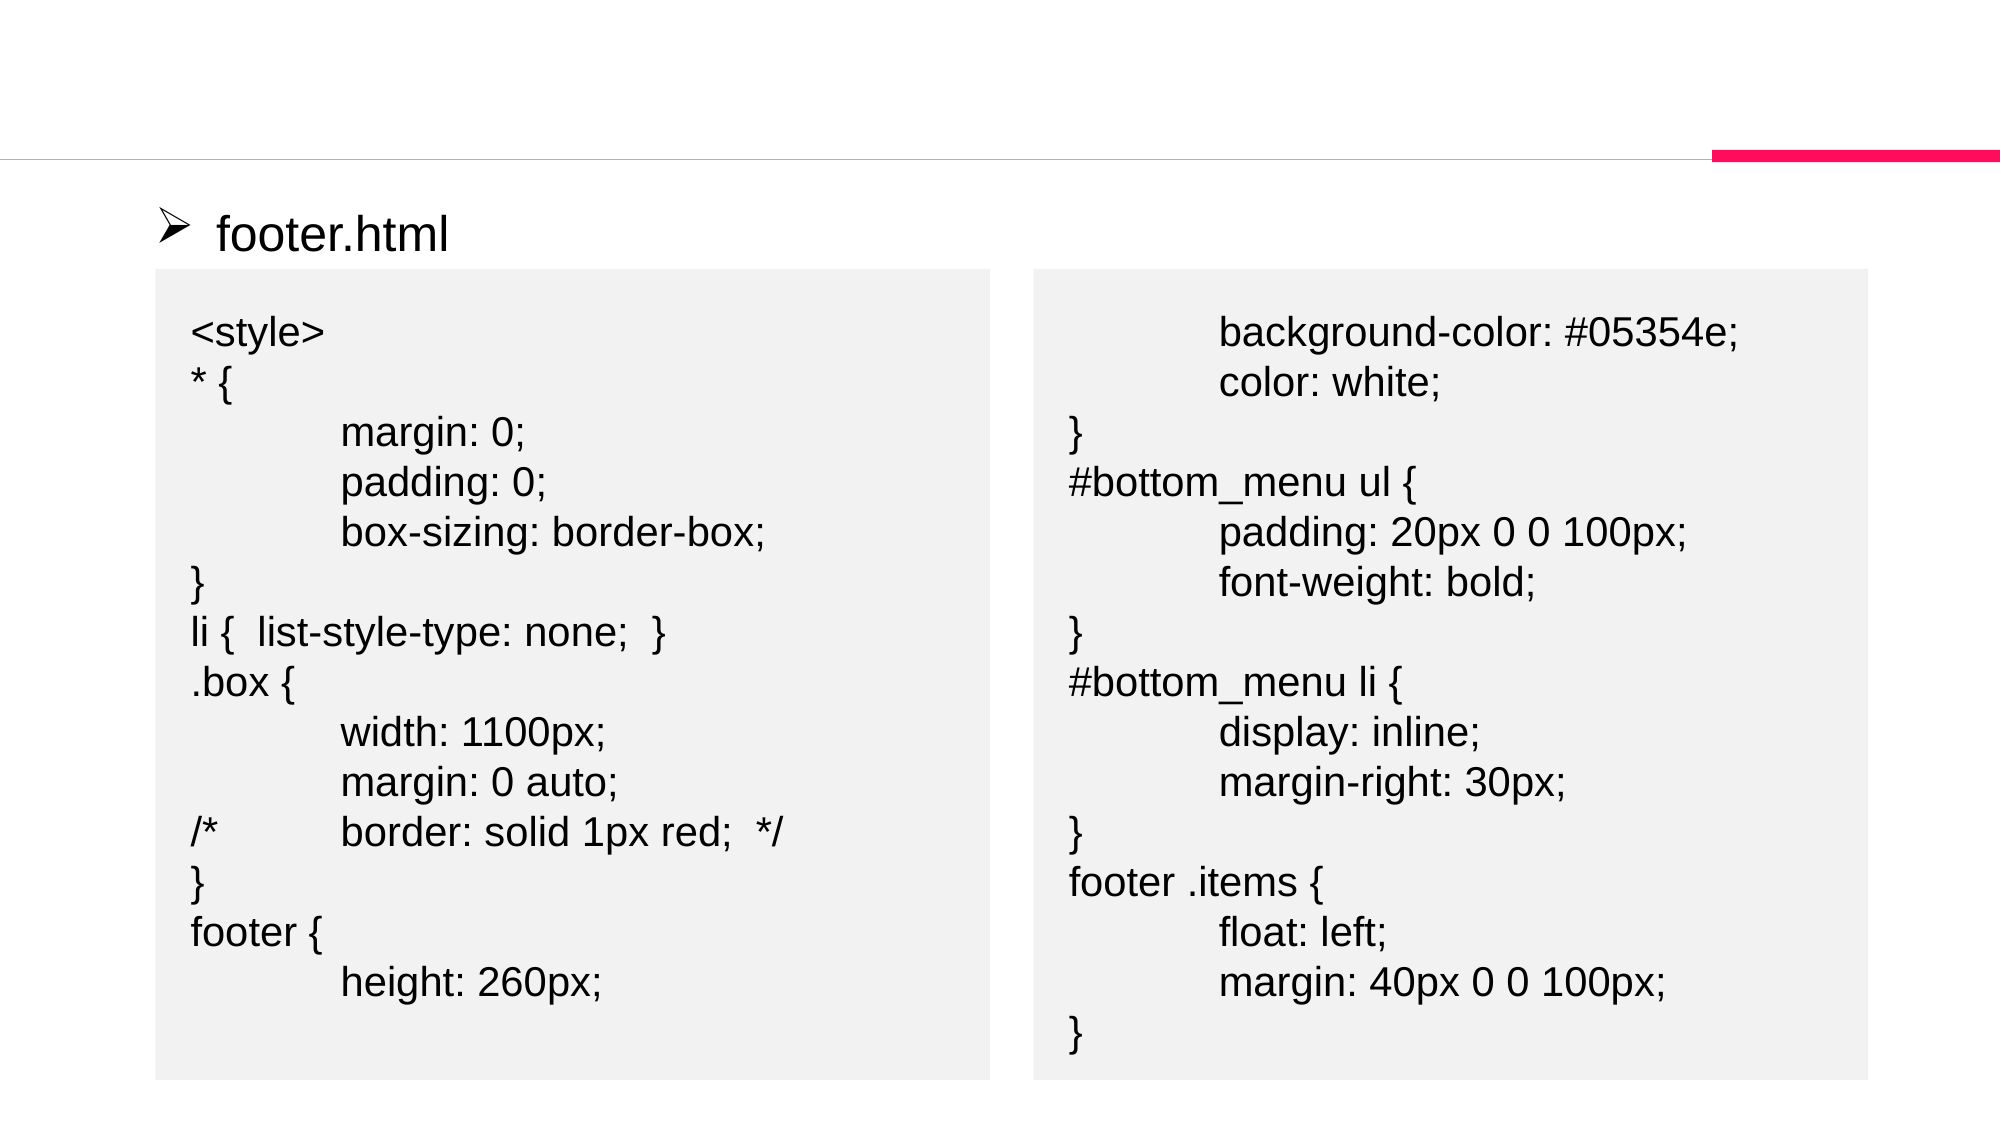

footer.html
	background-color: #05354e;
	color: white;
}
#bottom_menu ul {
	padding: 20px 0 0 100px;
	font-weight: bold;
}
#bottom_menu li {
	display: inline;
	margin-right: 30px;
}
footer .items {
	float: left;
	margin: 40px 0 0 100px;
}
<style>
* {
	margin: 0;
	padding: 0;
	box-sizing: border-box;
}
li {  list-style-type: none;  }
.box {
	width: 1100px;
	margin: 0 auto;
/*	border: solid 1px red;  */
}
footer {
	height: 260px;